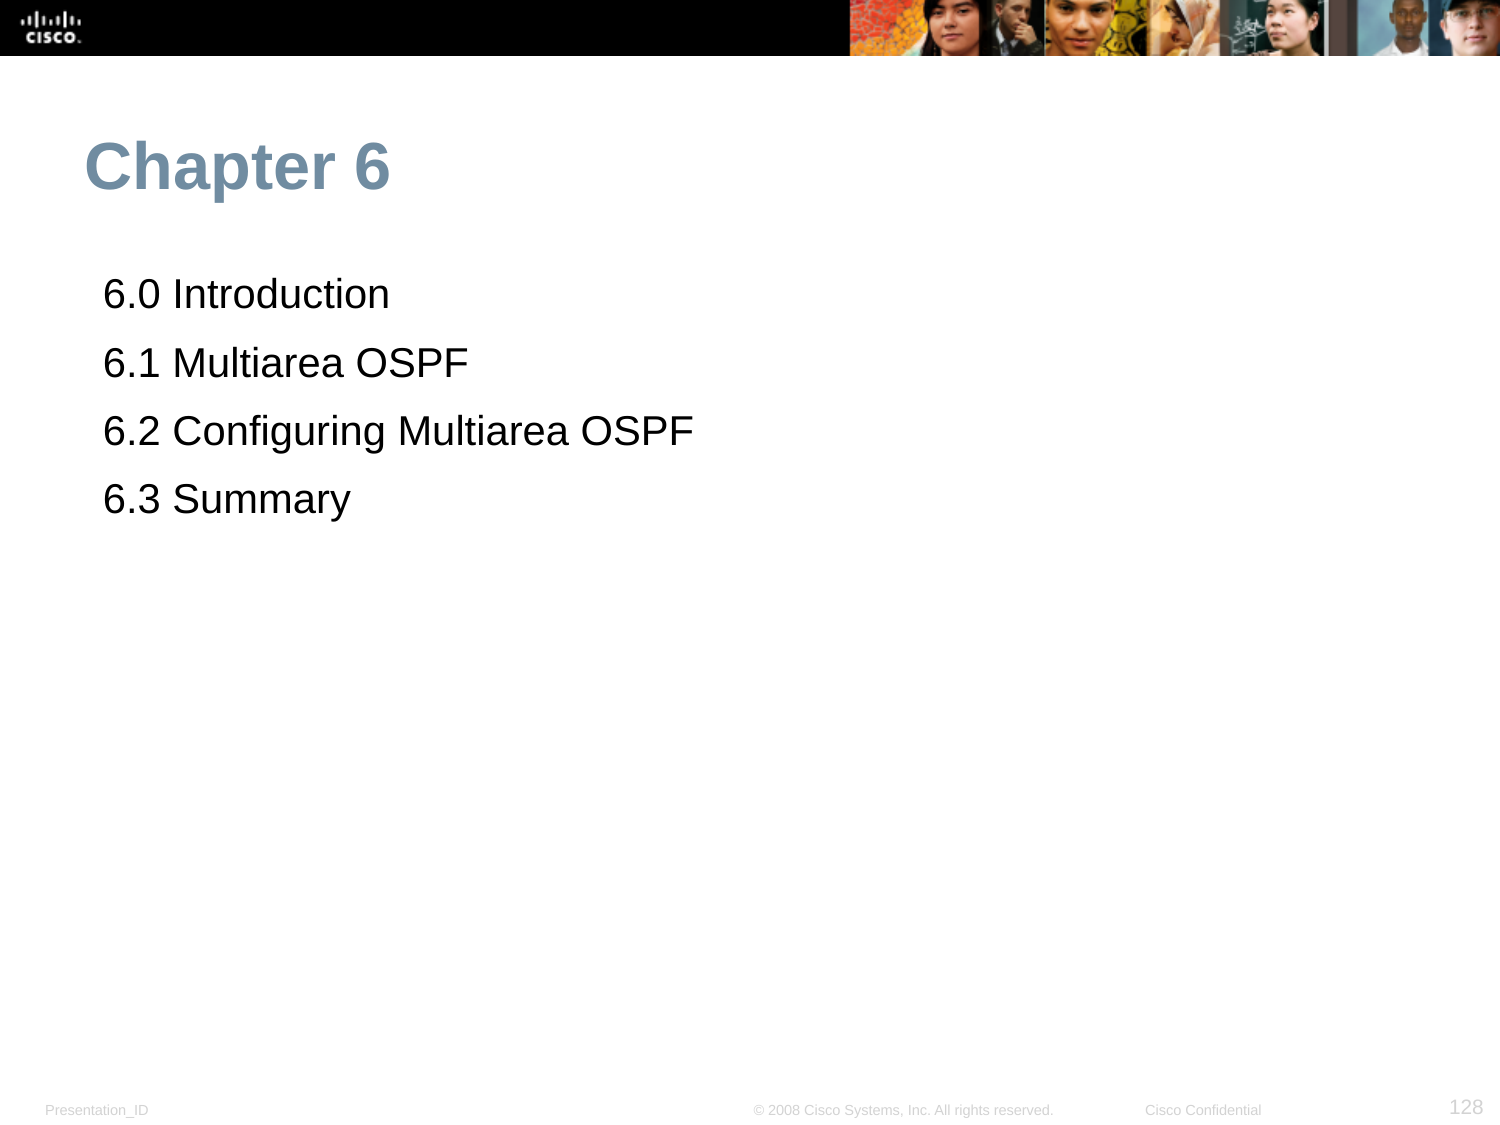

# Chapter 6
6.0 Introduction
6.1 Multiarea OSPF
6.2 Configuring Multiarea OSPF
6.3 Summary